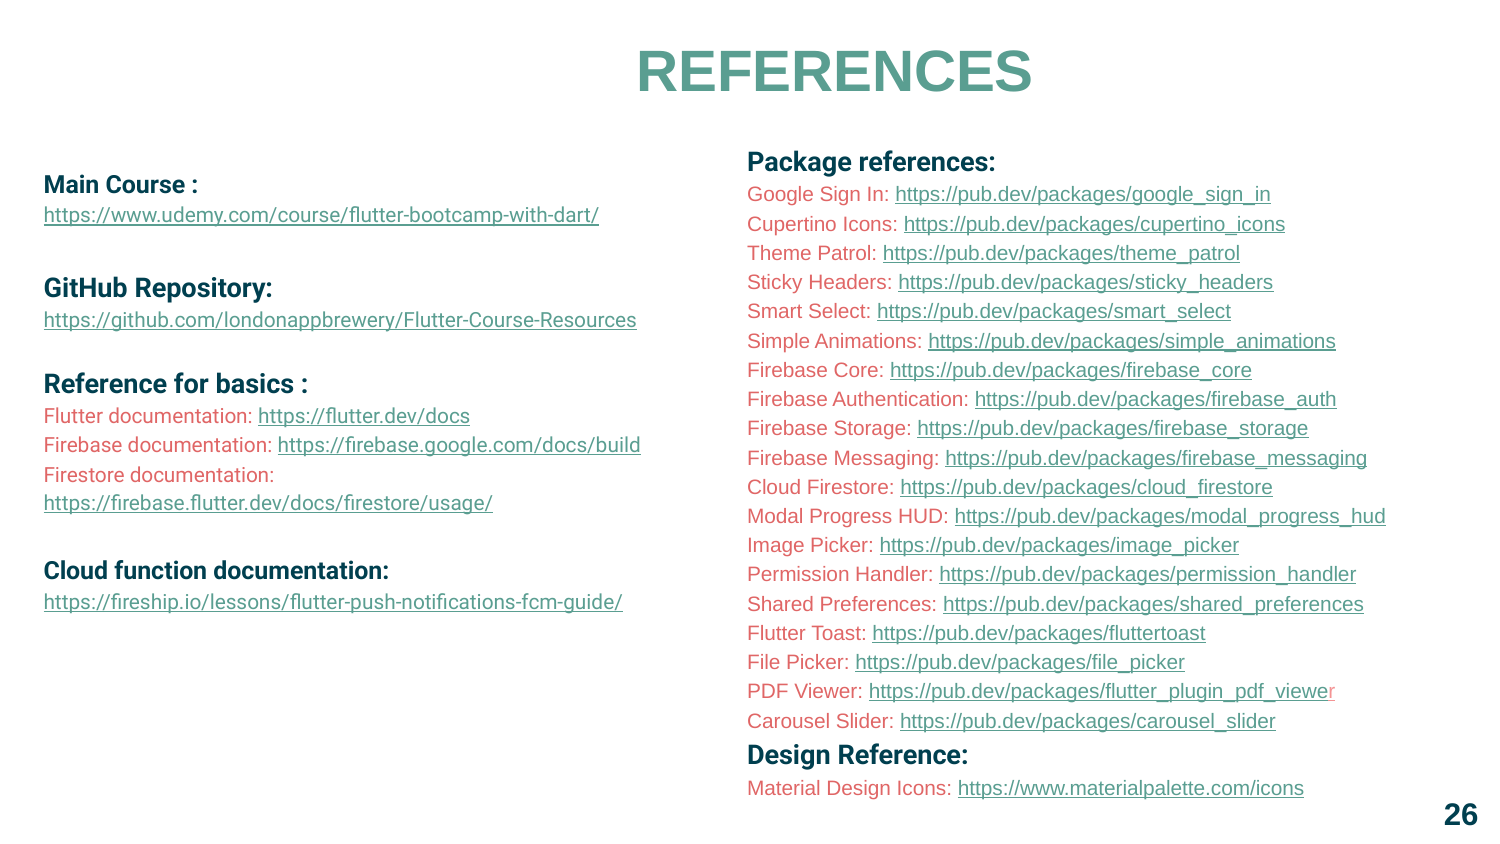

REFERENCES

Package references:
Google Sign In: https://pub.dev/packages/google_sign_in
Cupertino Icons: https://pub.dev/packages/cupertino_icons
Theme Patrol: https://pub.dev/packages/theme_patrol
Sticky Headers: https://pub.dev/packages/sticky_headers
Smart Select: https://pub.dev/packages/smart_select
Simple Animations: https://pub.dev/packages/simple_animations
Firebase Core: https://pub.dev/packages/firebase_core
Firebase Authentication: https://pub.dev/packages/firebase_auth
Firebase Storage: https://pub.dev/packages/firebase_storage
Firebase Messaging: https://pub.dev/packages/firebase_messaging
Cloud Firestore: https://pub.dev/packages/cloud_firestore
Modal Progress HUD: https://pub.dev/packages/modal_progress_hud
Image Picker: https://pub.dev/packages/image_picker
Permission Handler: https://pub.dev/packages/permission_handler
Shared Preferences: https://pub.dev/packages/shared_preferences
Flutter Toast: https://pub.dev/packages/fluttertoast
File Picker: https://pub.dev/packages/file_picker
PDF Viewer: https://pub.dev/packages/flutter_plugin_pdf_viewer
Carousel Slider: https://pub.dev/packages/carousel_slider
Design Reference:
Material Design Icons: https://www.materialpalette.com/icons

Main Course : https://www.udemy.com/course/flutter-bootcamp-with-dart/

GitHub Repository: https://github.com/londonappbrewery/Flutter-Course-Resources

Reference for basics :
Flutter documentation: https://flutter.dev/docs
Firebase documentation: https://firebase.google.com/docs/build
Firestore documentation: https://firebase.flutter.dev/docs/firestore/usage/

Cloud function documentation: https://fireship.io/lessons/flutter-push-notifications-fcm-guide/

26